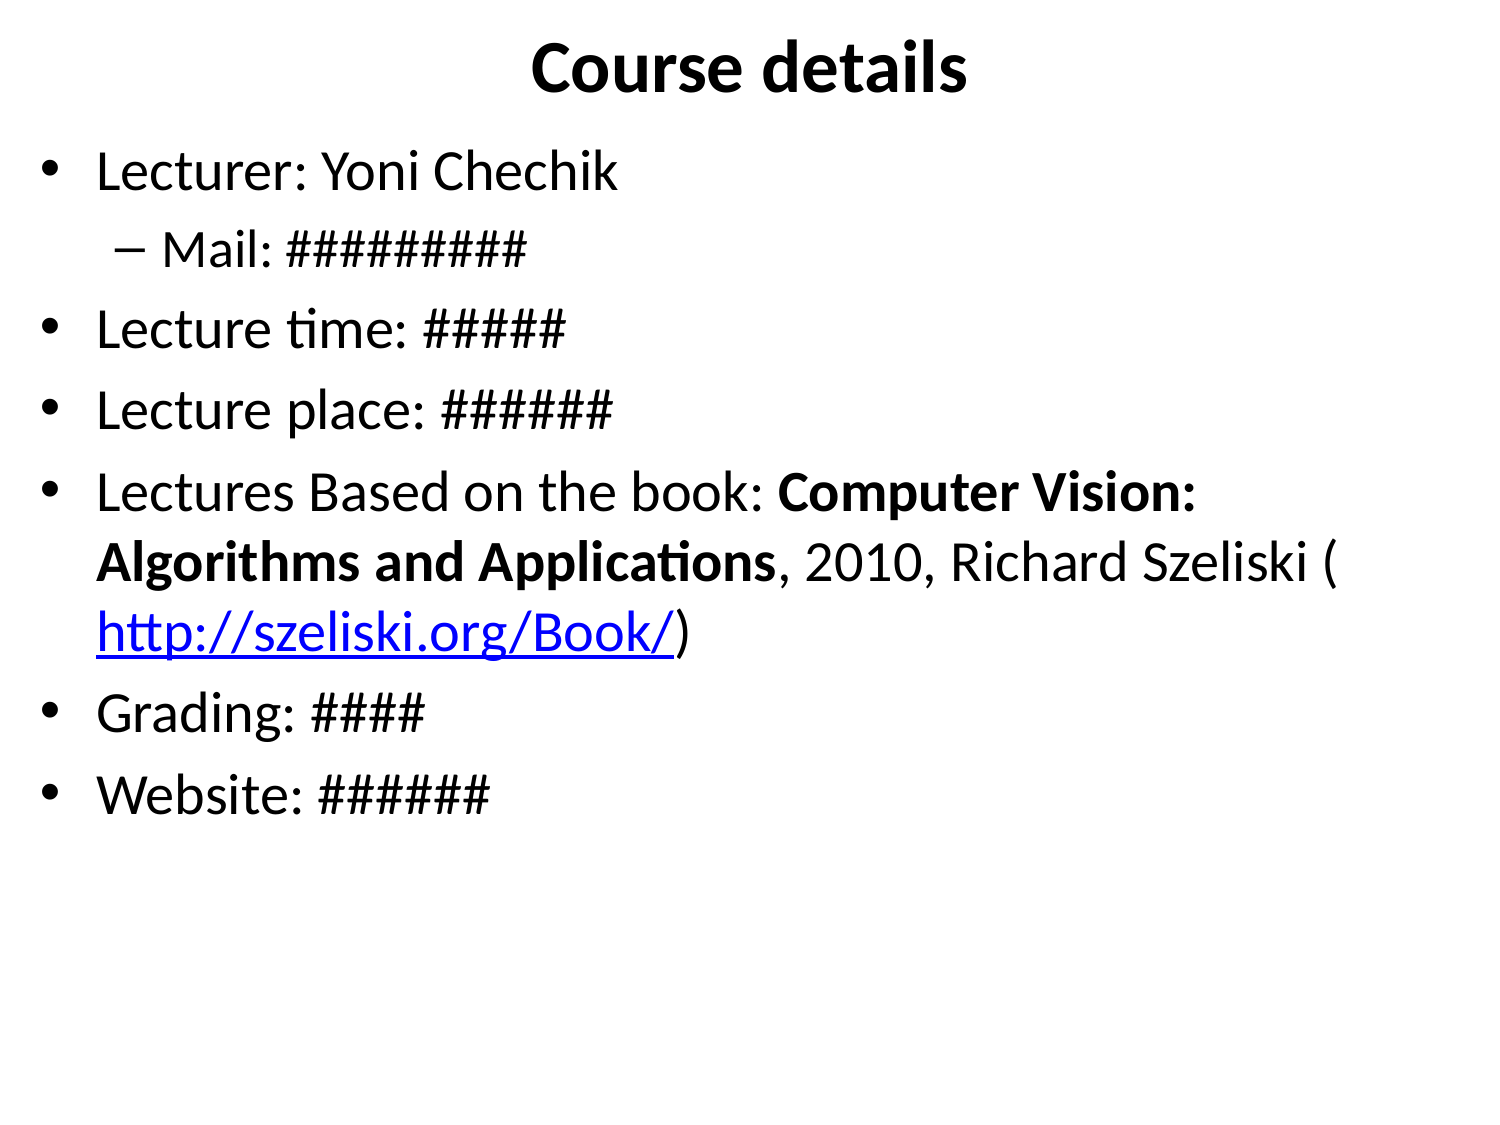

# Course details
Lecturer: Yoni Chechik
Mail: #########
Lecture time: #####
Lecture place: ######
Lectures Based on the book: Computer Vision: Algorithms and Applications, 2010, Richard Szeliski (http://szeliski.org/Book/)
Grading: ####
Website: ######